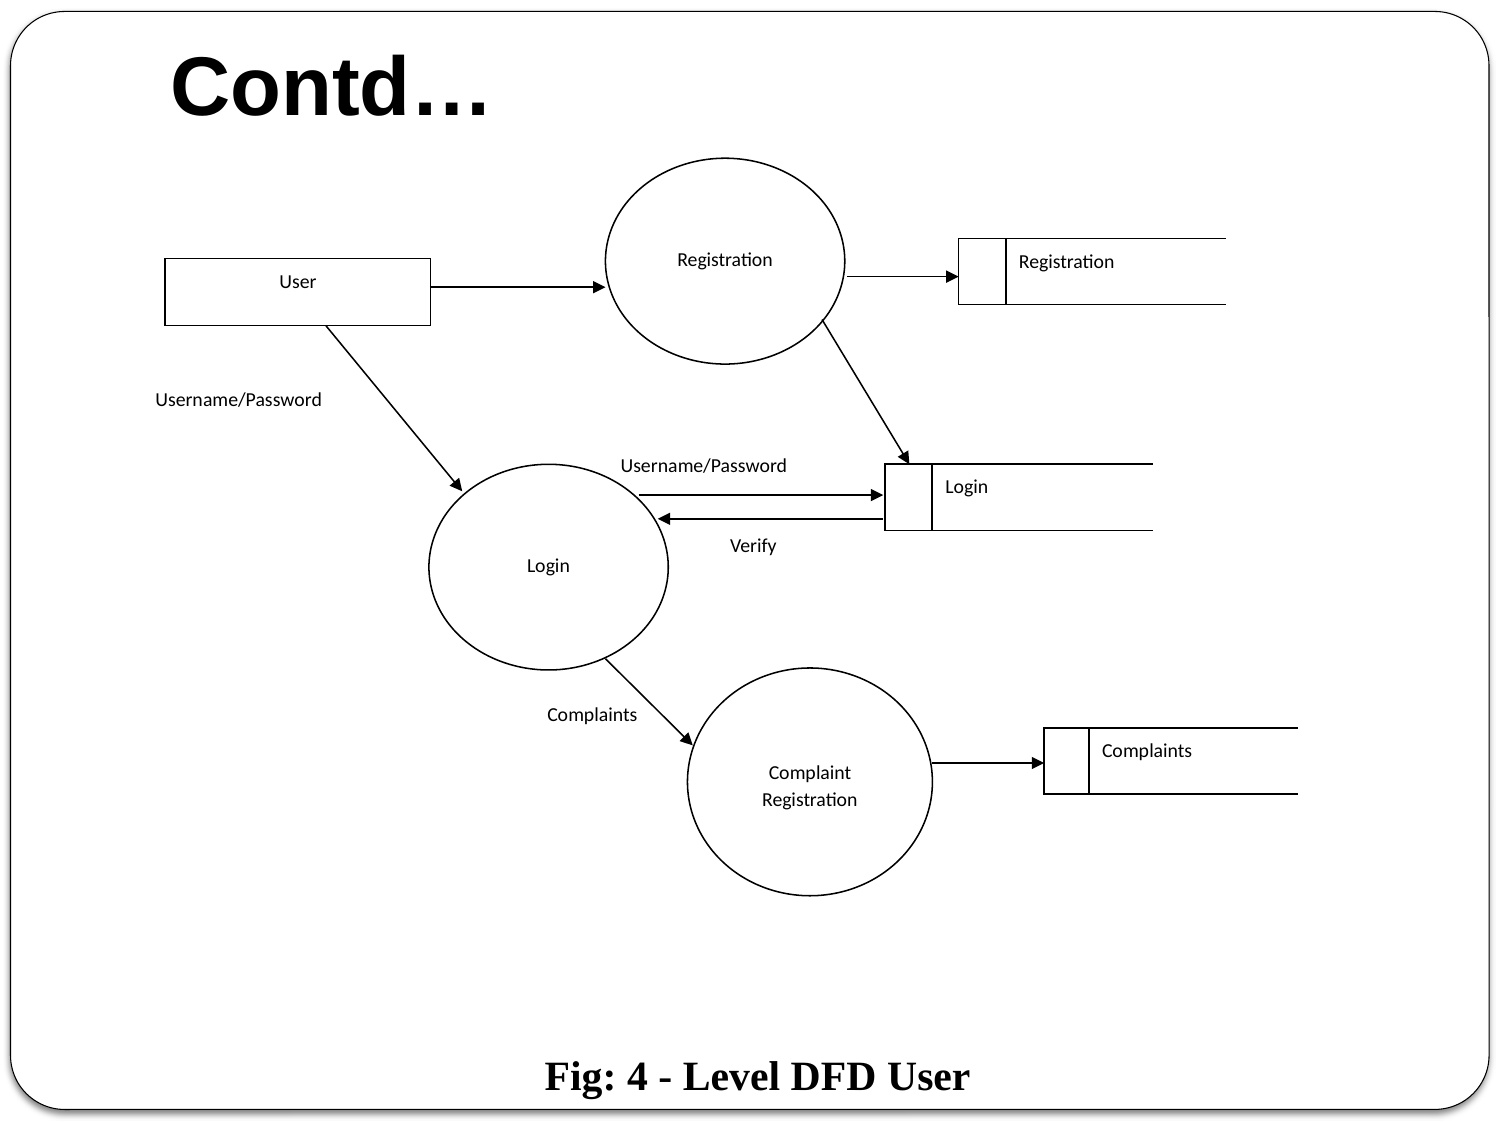

Contd…

Registration

Registration
User
Username/Password
Username/Password

Login

Login

Verify

Complaint Registration
Complaints

Complaints
Fig: 4 - Level DFD User